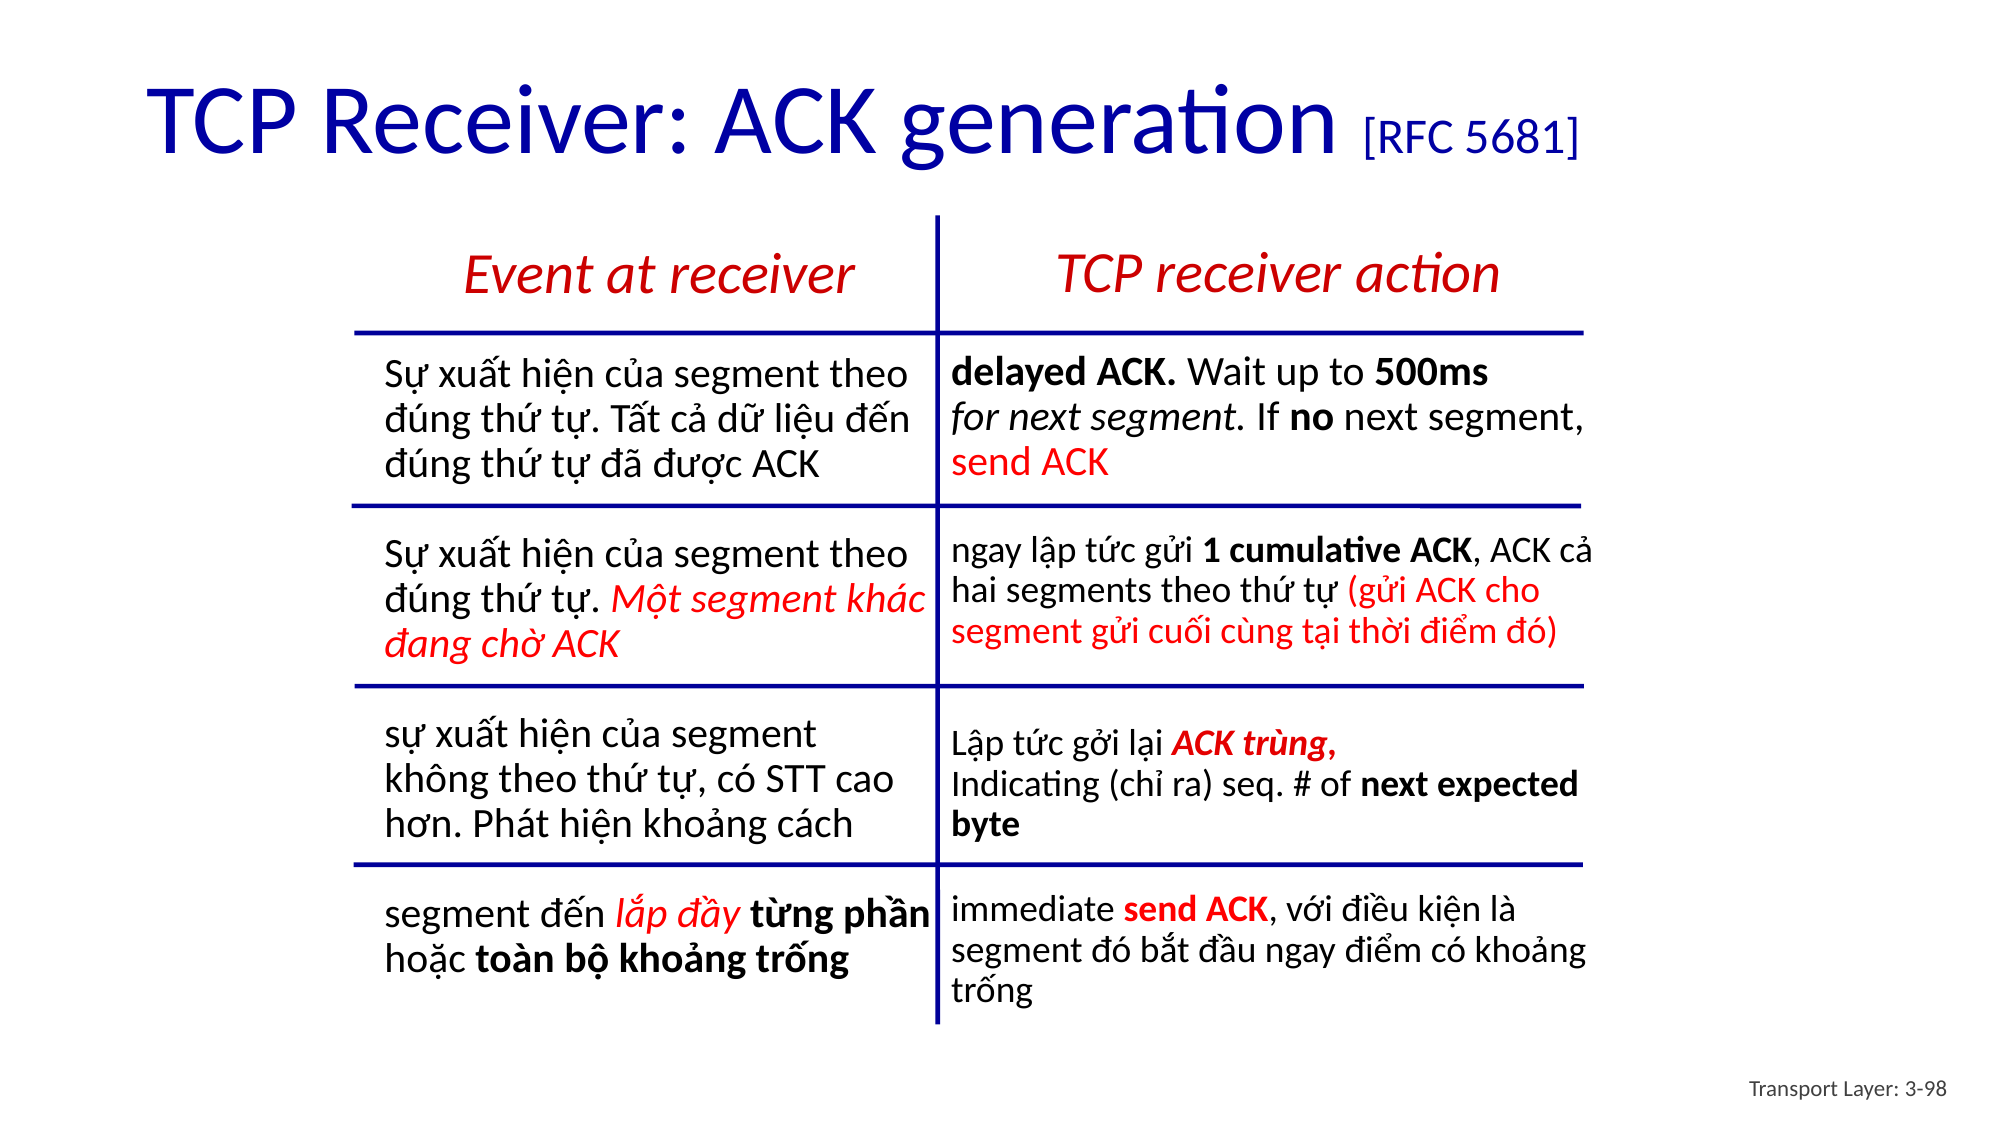

# TCP Receiver: ACK generation [RFC 5681]

TCP receiver action

delayed ACK. Wait up to 500ms
for next segment. If no next segment,
send ACK

ngay lập tức gửi 1 cumulative ACK, ACK cả hai segments theo thứ tự (gửi ACK cho segment gửi cuối cùng tại thời điểm đó)

Lập tức gởi lại ACK trùng,
Indicating (chỉ ra) seq. # of next expected byte

immediate send ACK, với điều kiện là segment đó bắt đầu ngay điểm có khoảng trống
Event at receiver

Sự xuất hiện của segment theo
đúng thứ tự. Tất cả dữ liệu đến
đúng thứ tự đã được ACK

Sự xuất hiện của segment theo
đúng thứ tự. Một segment khác
đang chờ ACK

sự xuất hiện của segment
không theo thứ tự, có STT cao
hơn. Phát hiện khoảng cách

segment đến lắp đầy từng phần
hoặc toàn bộ khoảng trống

Transport Layer: 3-98